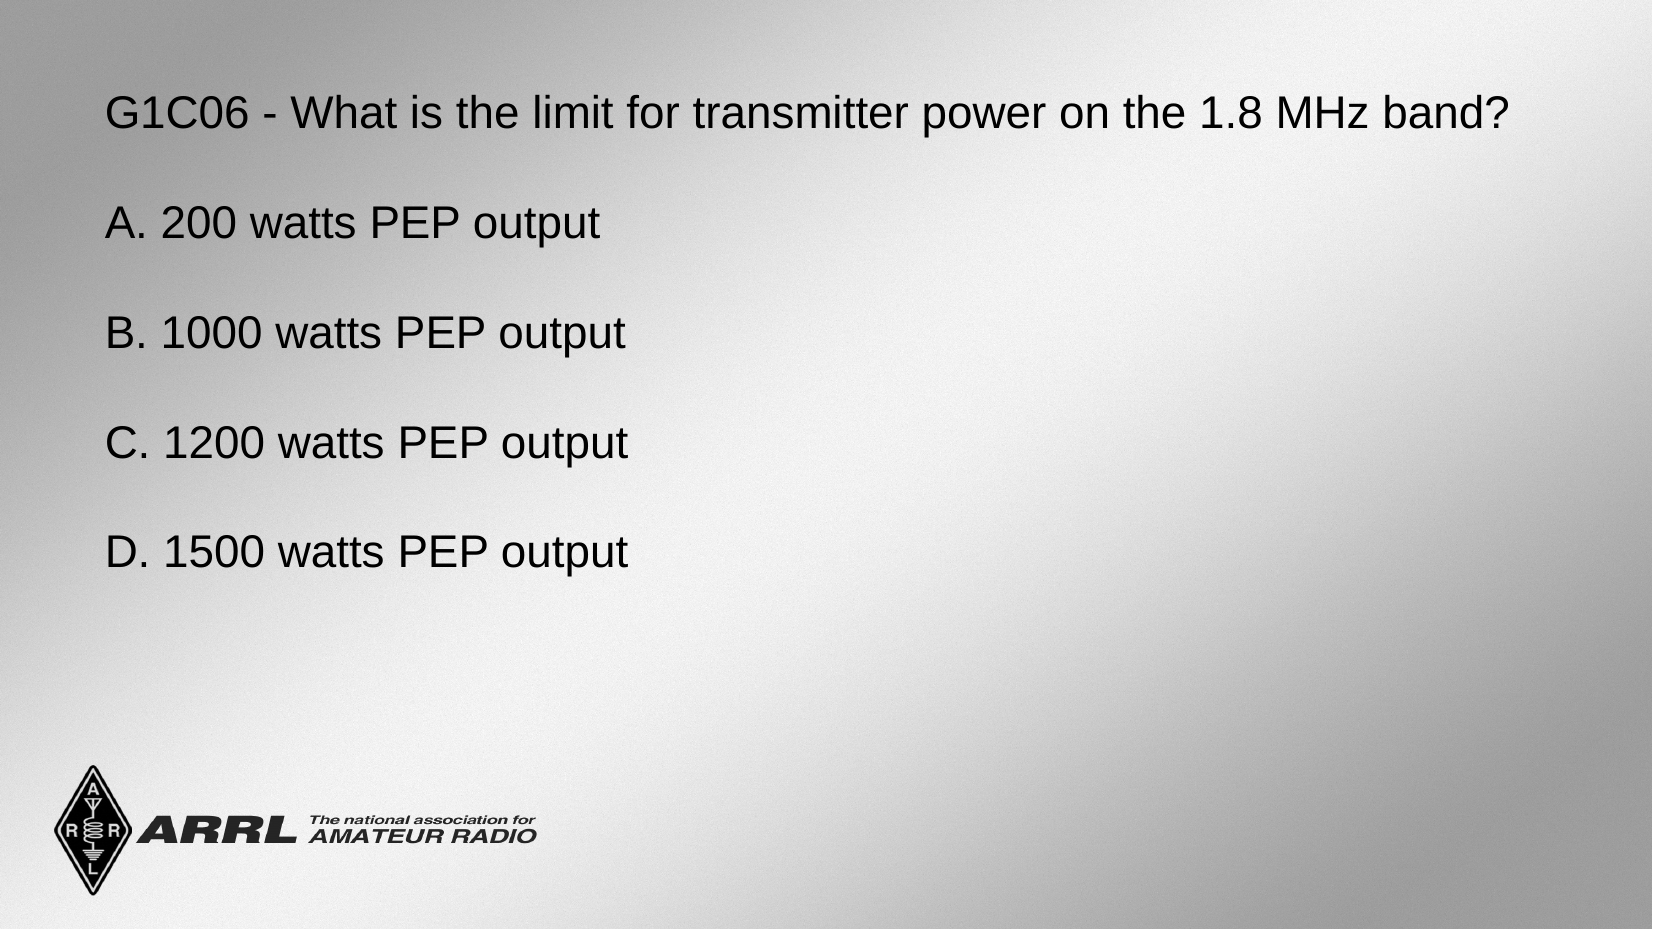

G1C06 - What is the limit for transmitter power on the 1.8 MHz band?

A. 200 watts PEP output

B. 1000 watts PEP output

C. 1200 watts PEP output

D. 1500 watts PEP output